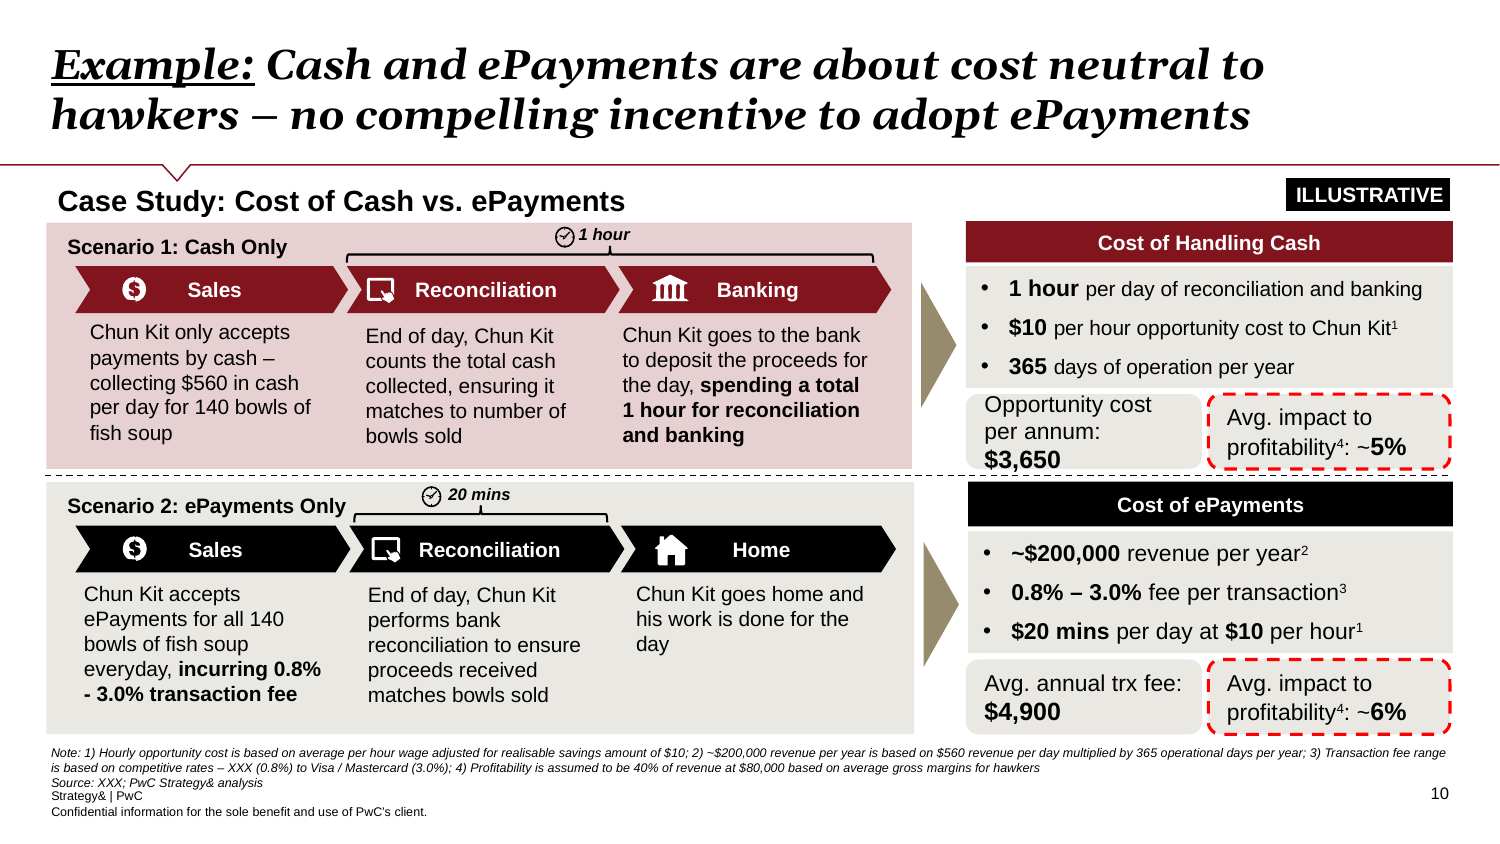

# Example: Cash and ePayments are about cost neutral to hawkers – no compelling incentive to adopt ePayments
ILLUSTRATIVE
Case Study: Cost of Cash vs. ePayments
Cost of Handling Cash

1 hour

Scenario 1: Cash Only
Sales
Reconciliation
Banking
1 hour per day of reconciliation and banking
$10 per hour opportunity cost to Chun Kit1
365 days of operation per year

Chun Kit only accepts payments by cash – collecting $560 in cash per day for 140 bowls of fish soup
Chun Kit goes to the bank to deposit the proceeds for the day, spending a total 1 hour for reconciliation and banking
End of day, Chun Kit counts the total cash collected, ensuring it matches to number of bowls sold

Opportunity cost per annum: $3,650
Avg. impact to profitability4: ~5%
Cost of ePayments

20 mins

Scenario 2: ePayments Only
Sales
Reconciliation
Home
~$200,000 revenue per year2
0.8% – 3.0% fee per transaction3
$20 mins per day at $10 per hour1

Chun Kit goes home and his work is done for the day
Chun Kit accepts ePayments for all 140 bowls of fish soup everyday, incurring 0.8% - 3.0% transaction fee
End of day, Chun Kit performs bank reconciliation to ensure proceeds received matches bowls sold

Avg. annual trx fee: $4,900
Avg. impact to profitability4: ~6%
Note: 1) Hourly opportunity cost is based on average per hour wage adjusted for realisable savings amount of $10; 2) ~$200,000 revenue per year is based on $560 revenue per day multiplied by 365 operational days per year; 3) Transaction fee range is based on competitive rates – XXX (0.8%) to Visa / Mastercard (3.0%); 4) Profitability is assumed to be 40% of revenue at $80,000 based on average gross margins for hawkers
Source: XXX; PwC Strategy& analysis
10
Confidential information for the sole benefit and use of PwC’s client.